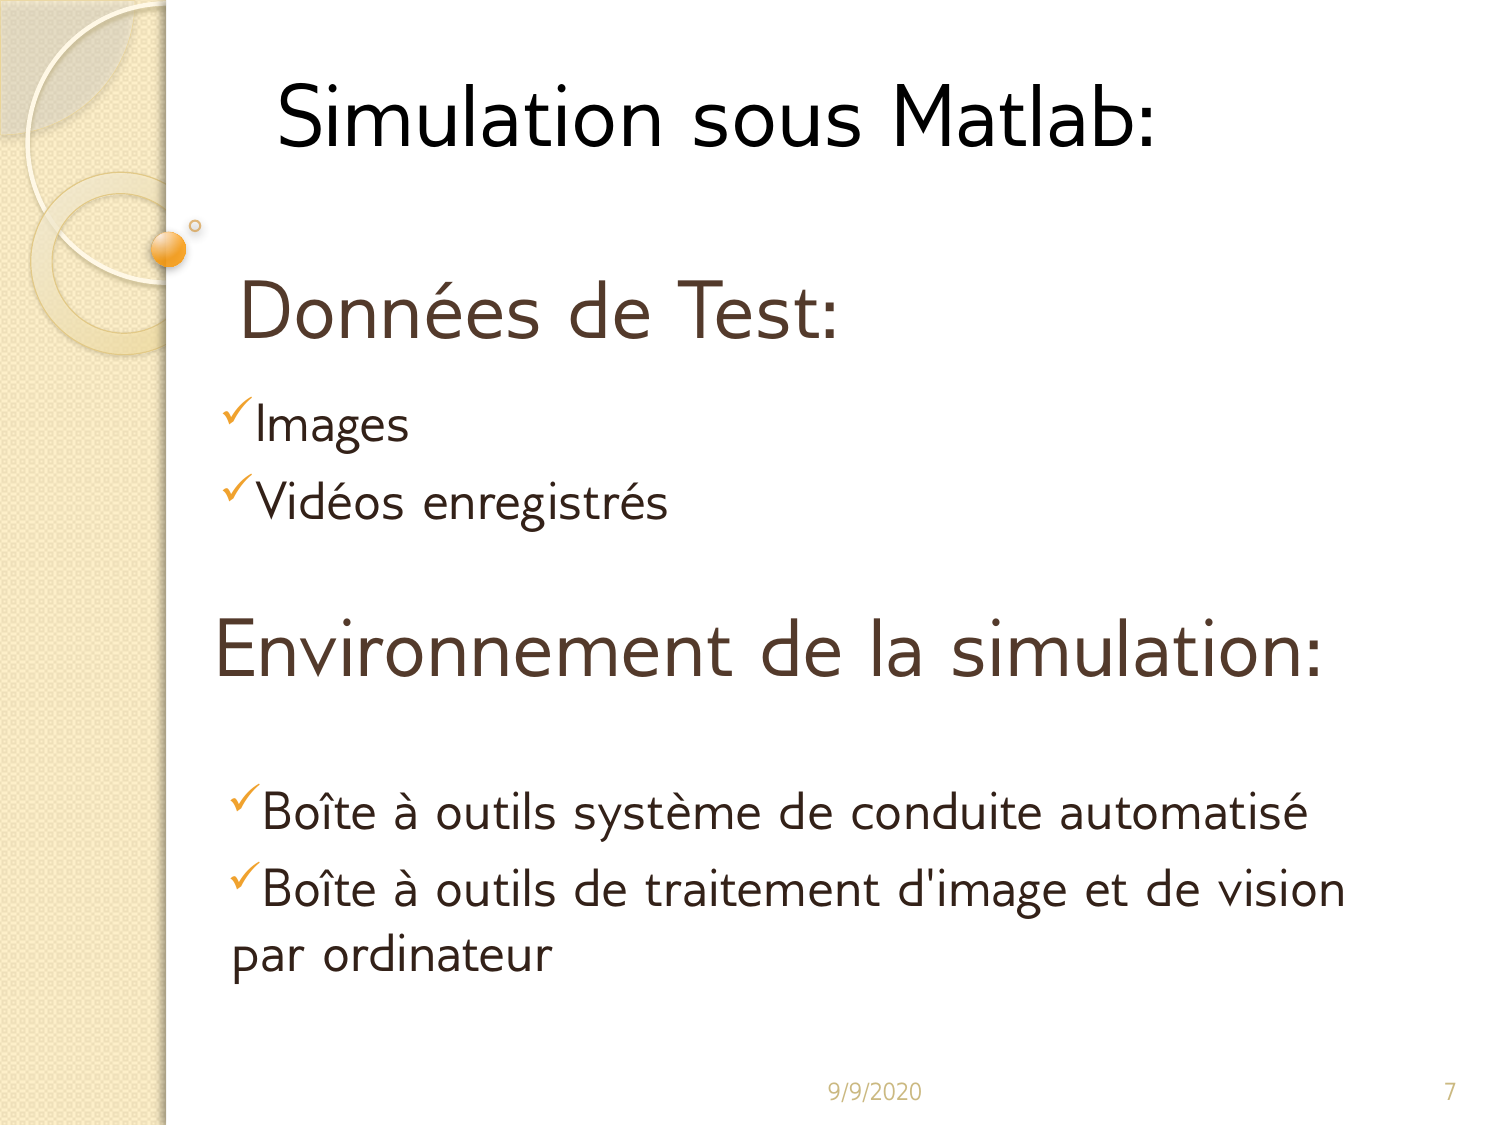

Simulation sous Matlab:
# Données de Test:
Images
Vidéos enregistrés
Environnement de la simulation:
Boîte à outils système de conduite automatisé
Boîte à outils de traitement d'image et de vision par ordinateur
9/9/2020
7